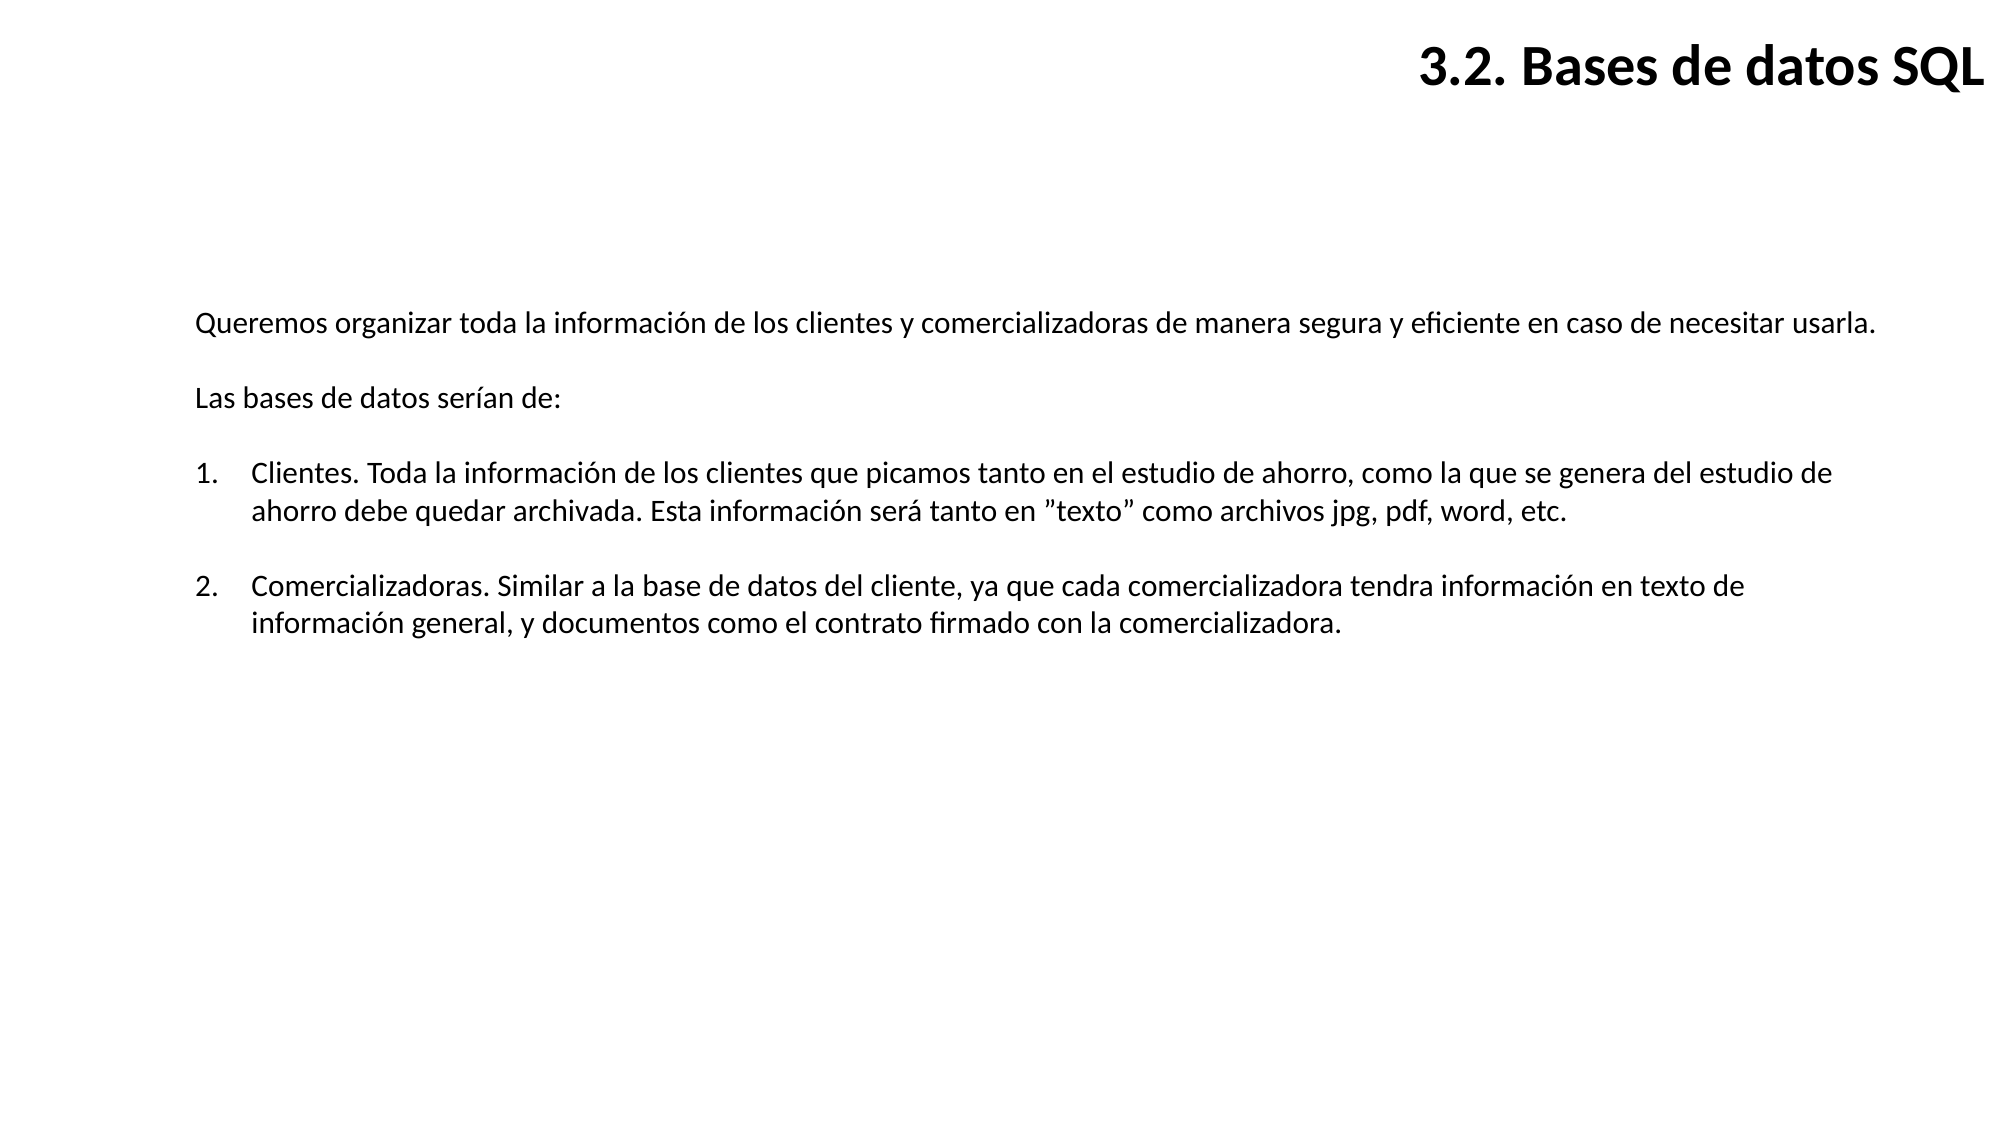

3.2. Bases de datos SQL
Queremos organizar toda la información de los clientes y comercializadoras de manera segura y eficiente en caso de necesitar usarla.

Las bases de datos serían de:

Clientes. Toda la información de los clientes que picamos tanto en el estudio de ahorro, como la que se genera del estudio de ahorro debe quedar archivada. Esta información será tanto en ”texto” como archivos jpg, pdf, word, etc.

Comercializadoras. Similar a la base de datos del cliente, ya que cada comercializadora tendra información en texto de información general, y documentos como el contrato firmado con la comercializadora.